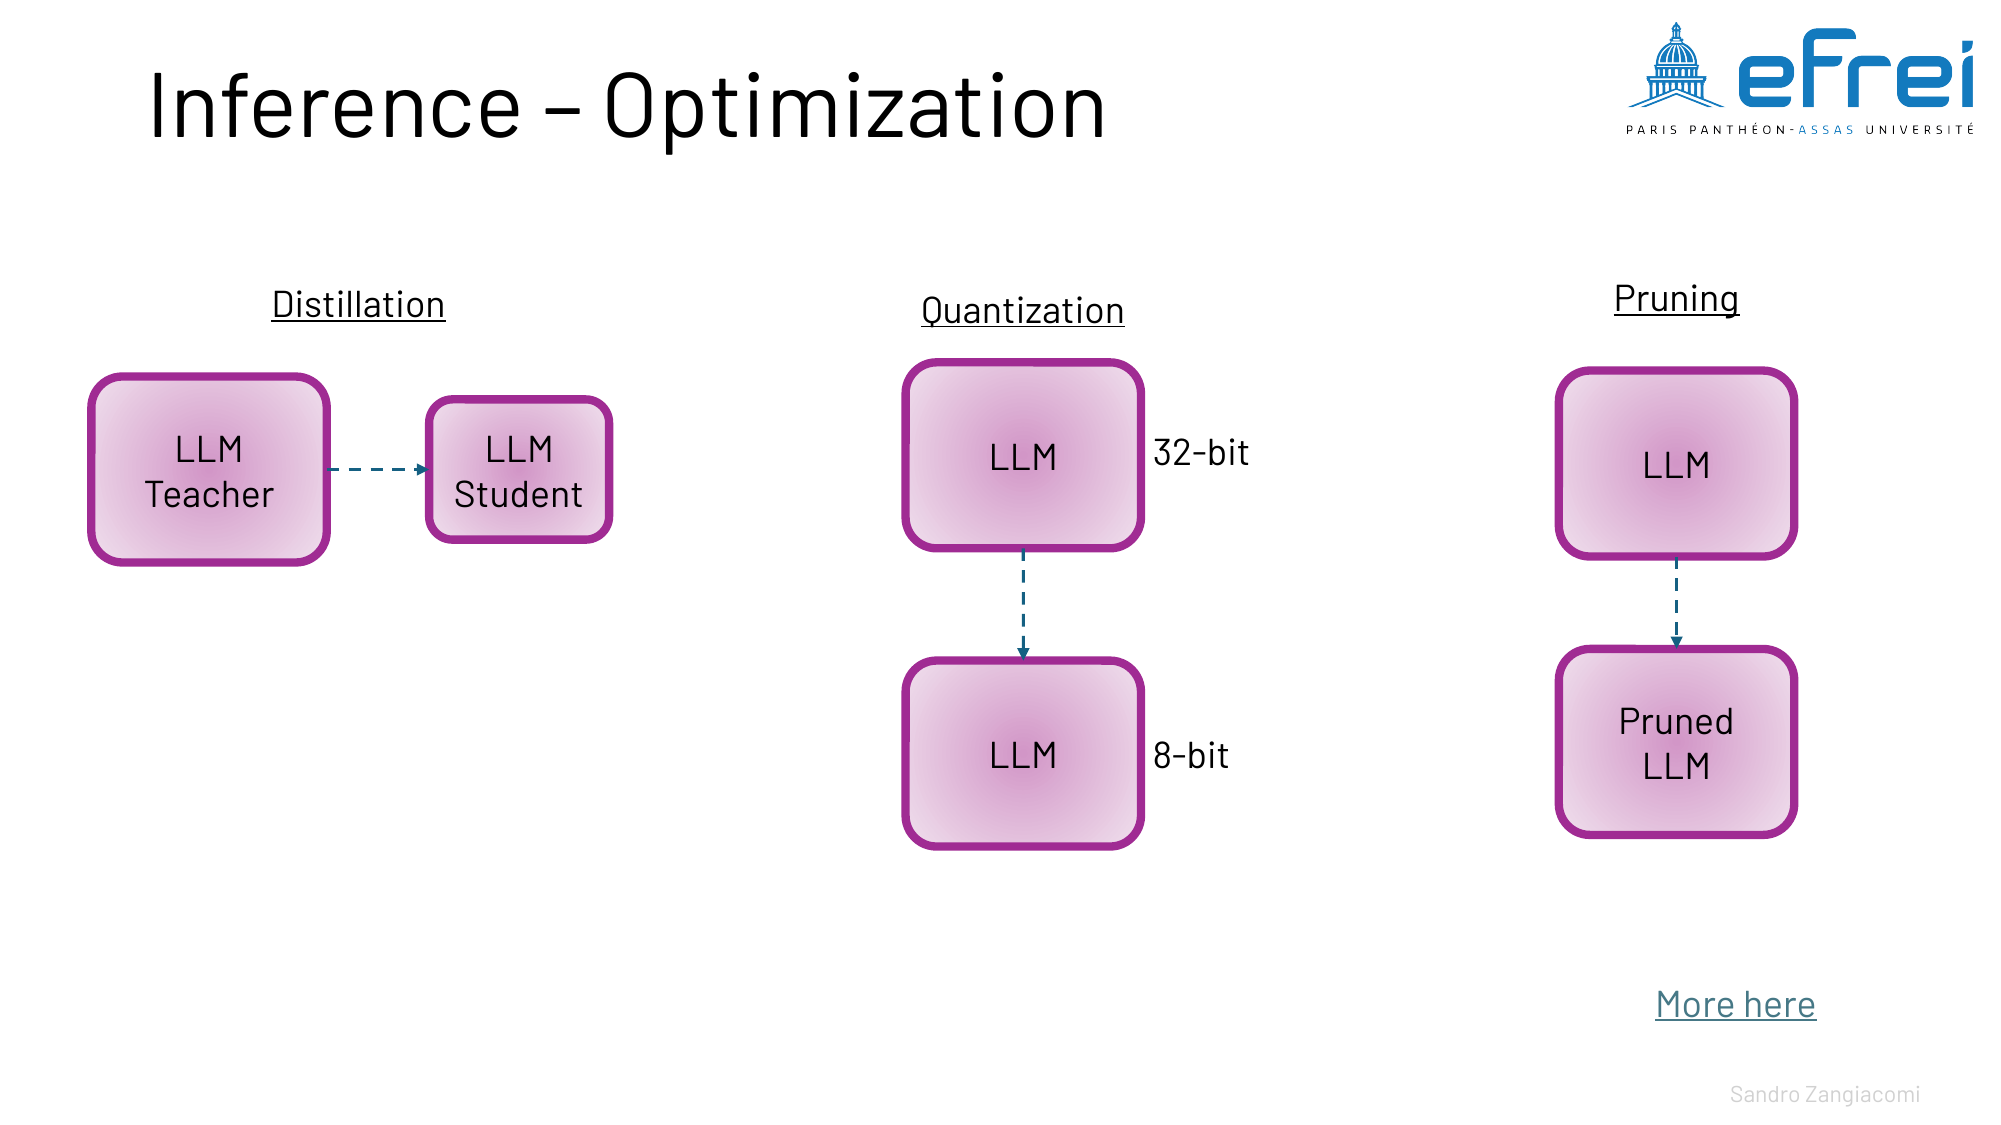

# Inference – Optimization
Pruning
LLM
Pruned
LLM
Distillation
LLM
Teacher
LLM
Student
Quantization
LLM
32-bit
LLM
8-bit
More here